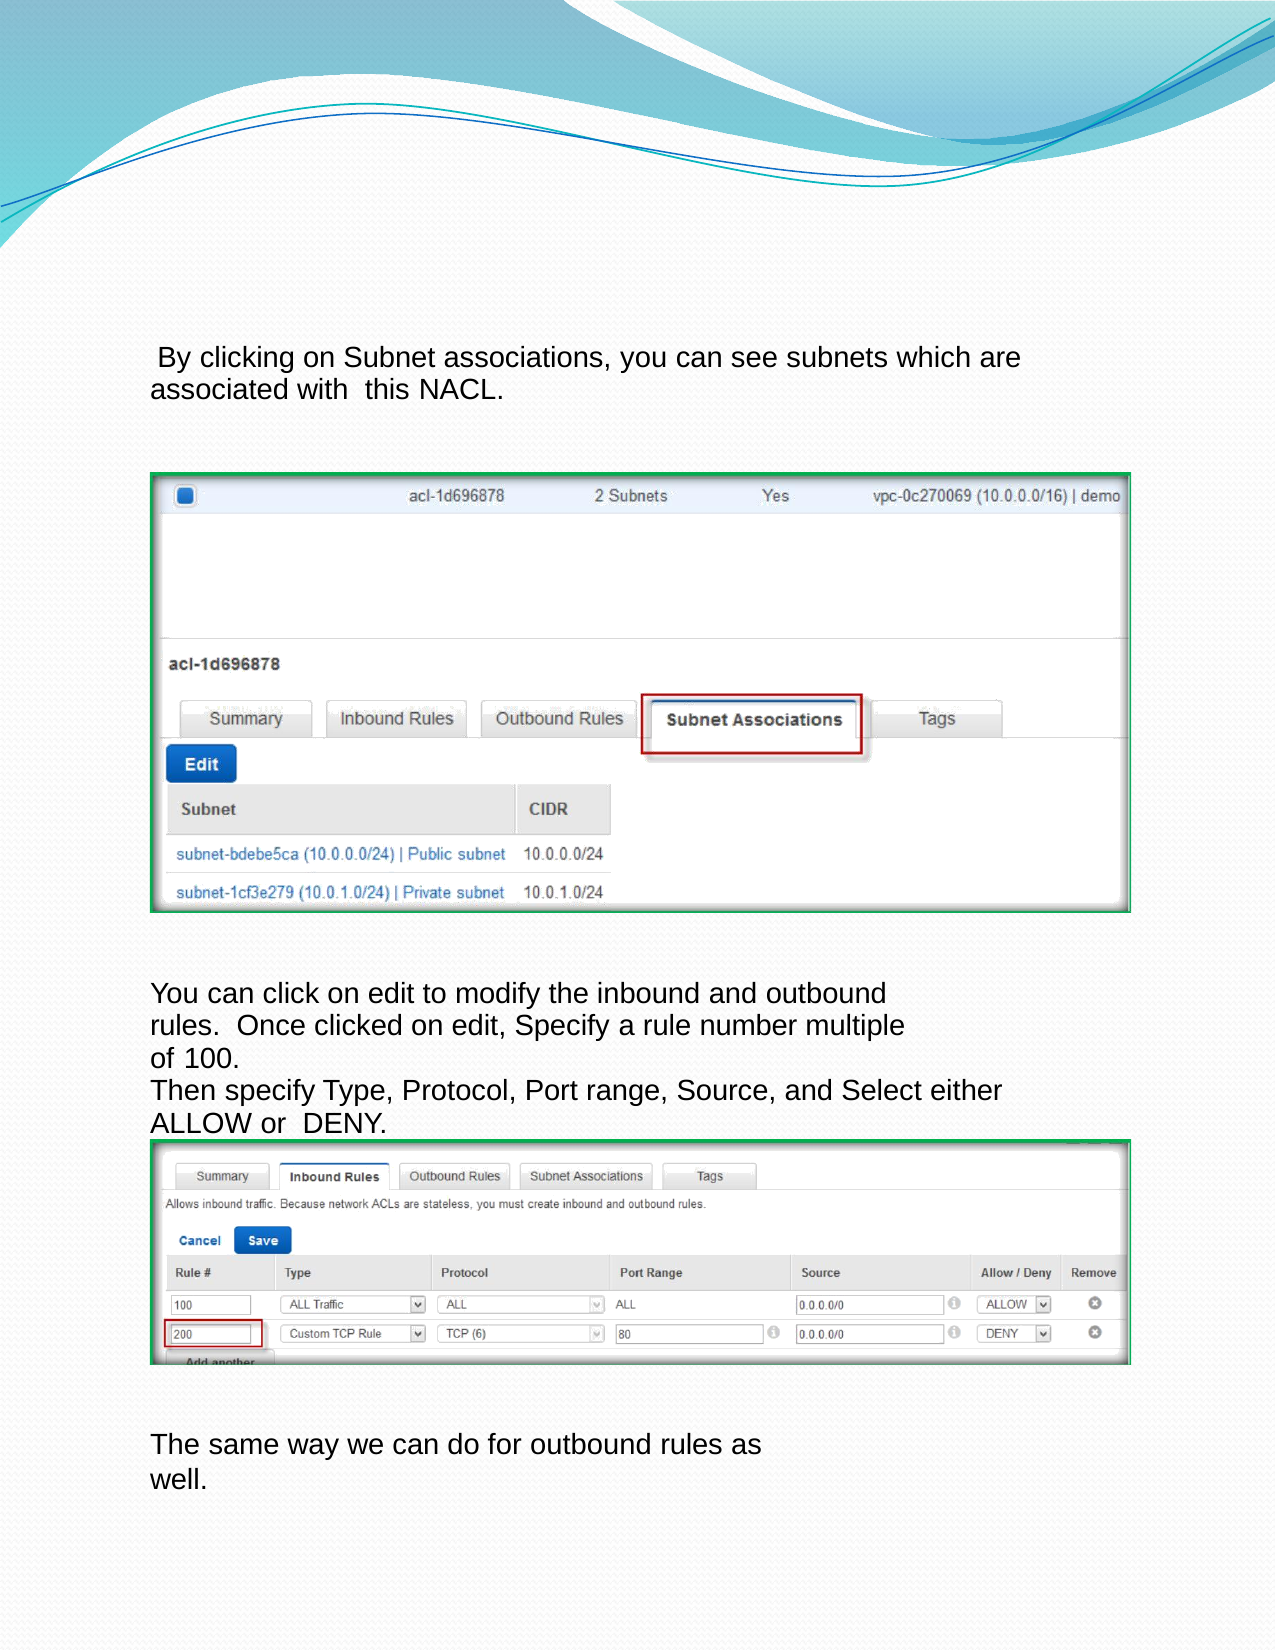

By clicking on Subnet associations, you can see subnets which are associated with  this NACL.

You can click on edit to modify the inbound and outbound rules.  Once clicked on edit, Specify a rule number multiple of 100.
Then specify Type, Protocol, Port range, Source, and Select either ALLOW or  DENY.

The same way we can do for outbound rules as well.